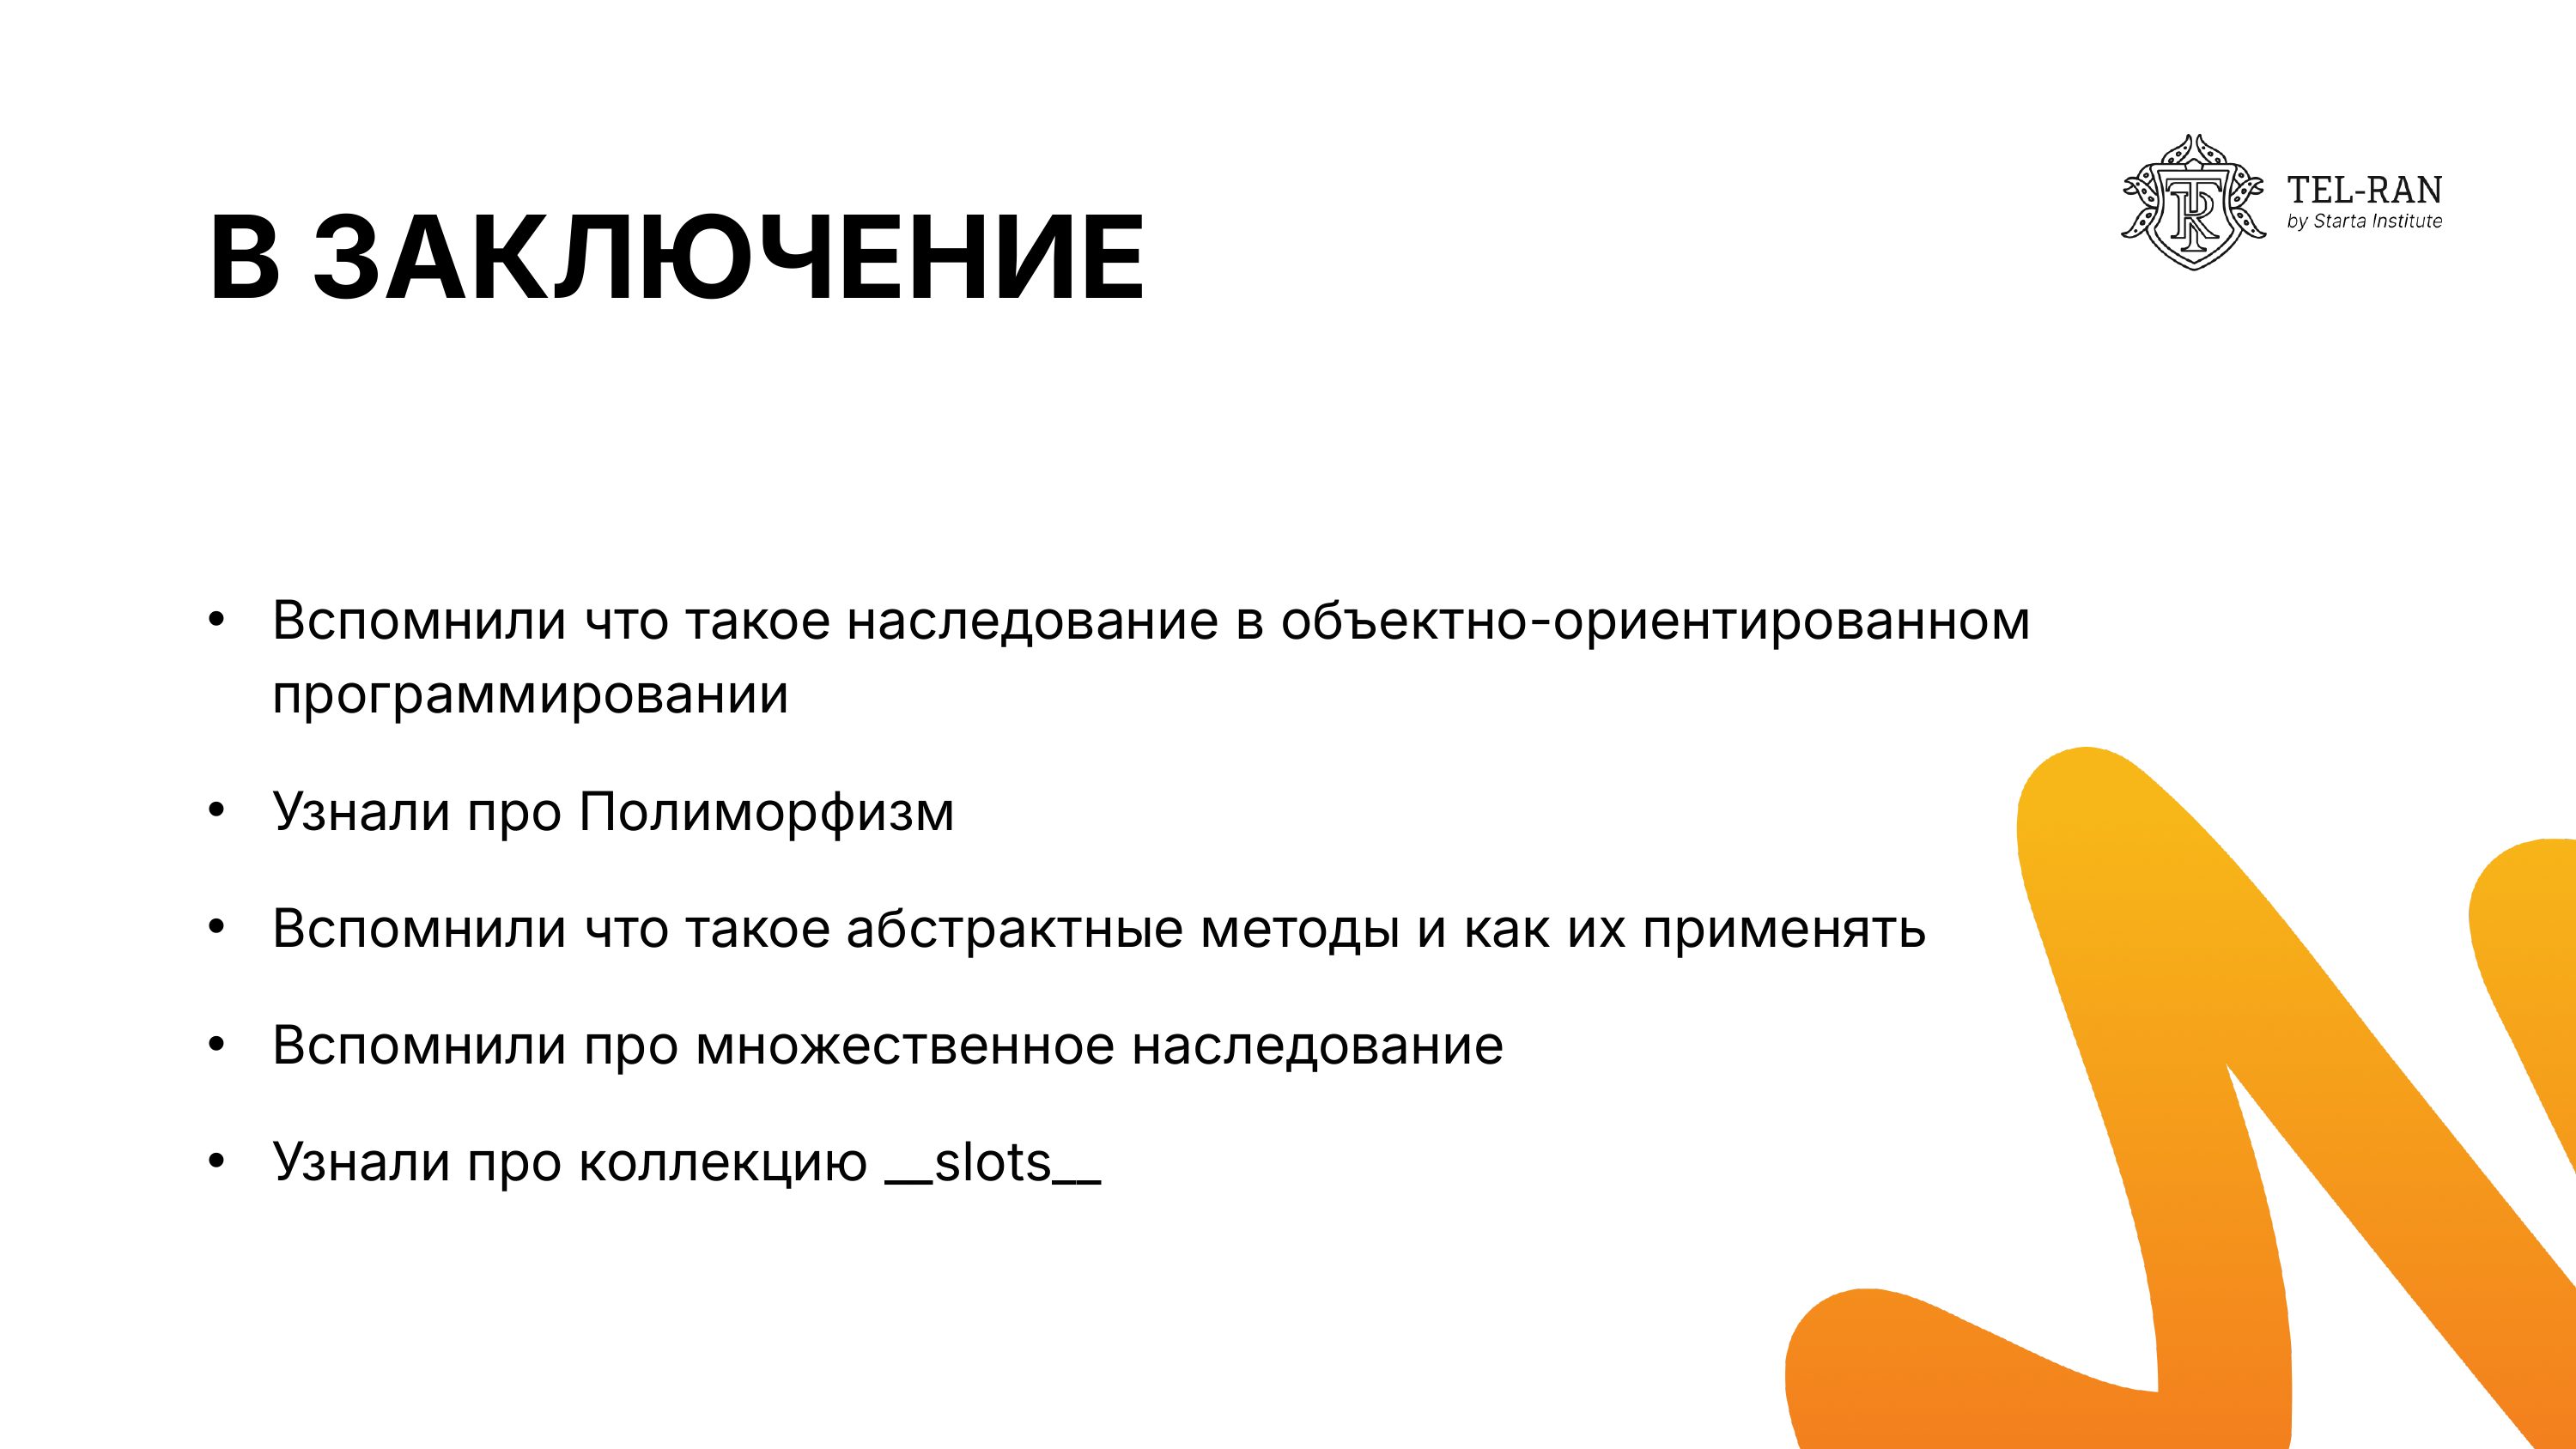

В ЗАКЛЮЧЕНИЕ
Вспомнили что такое наследование в объектно-ориентированном программировании
Узнали про Полиморфизм
Вспомнили что такое абстрактные методы и как их применять
Вспомнили про множественное наследование
Узнали про коллекцию __slots__